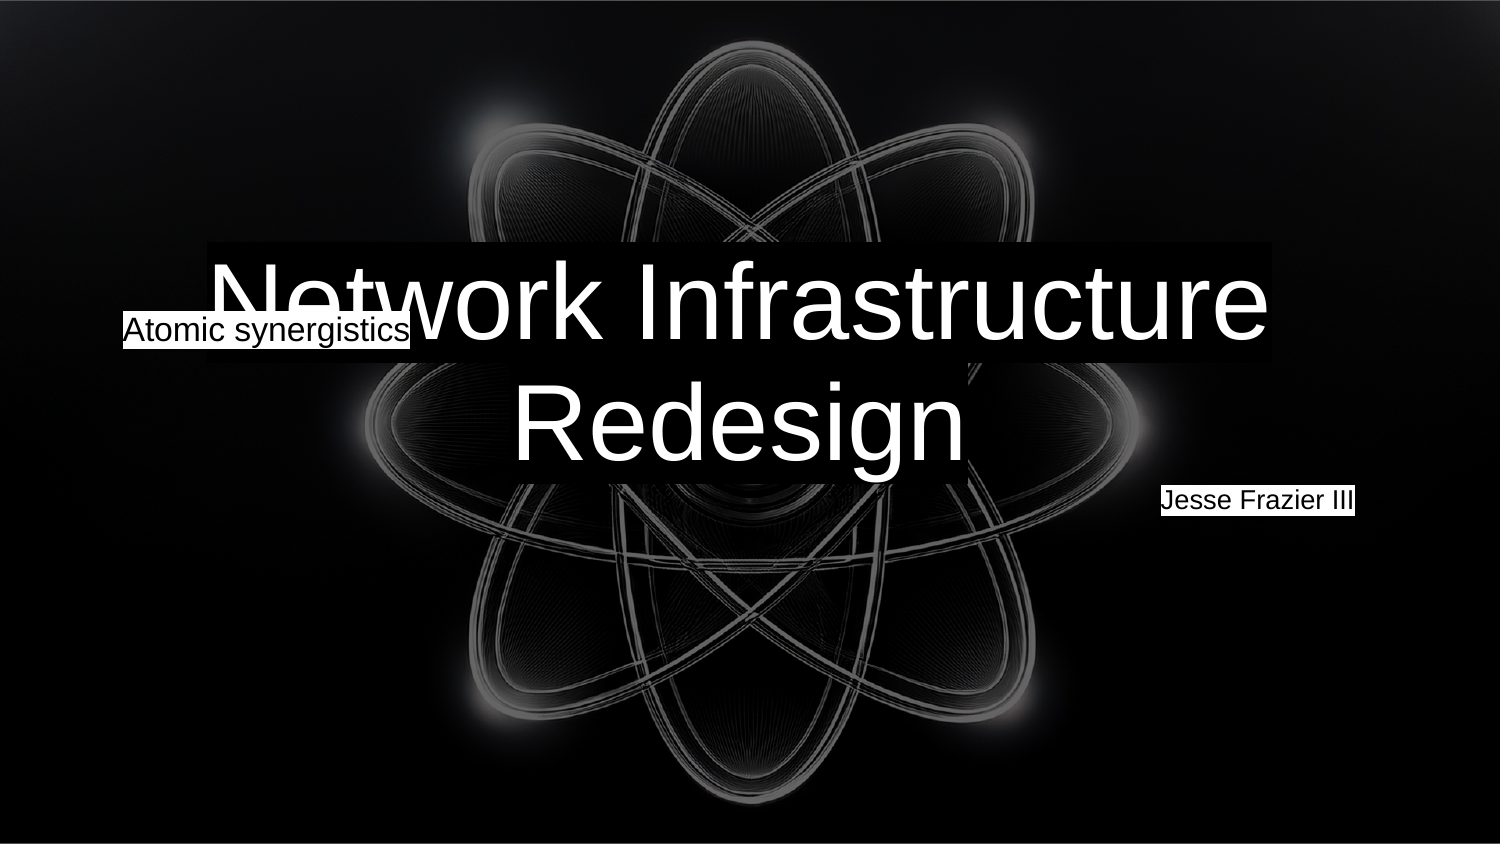

# Network Infrastructure Redesign
Atomic synergistics
Jesse Frazier III